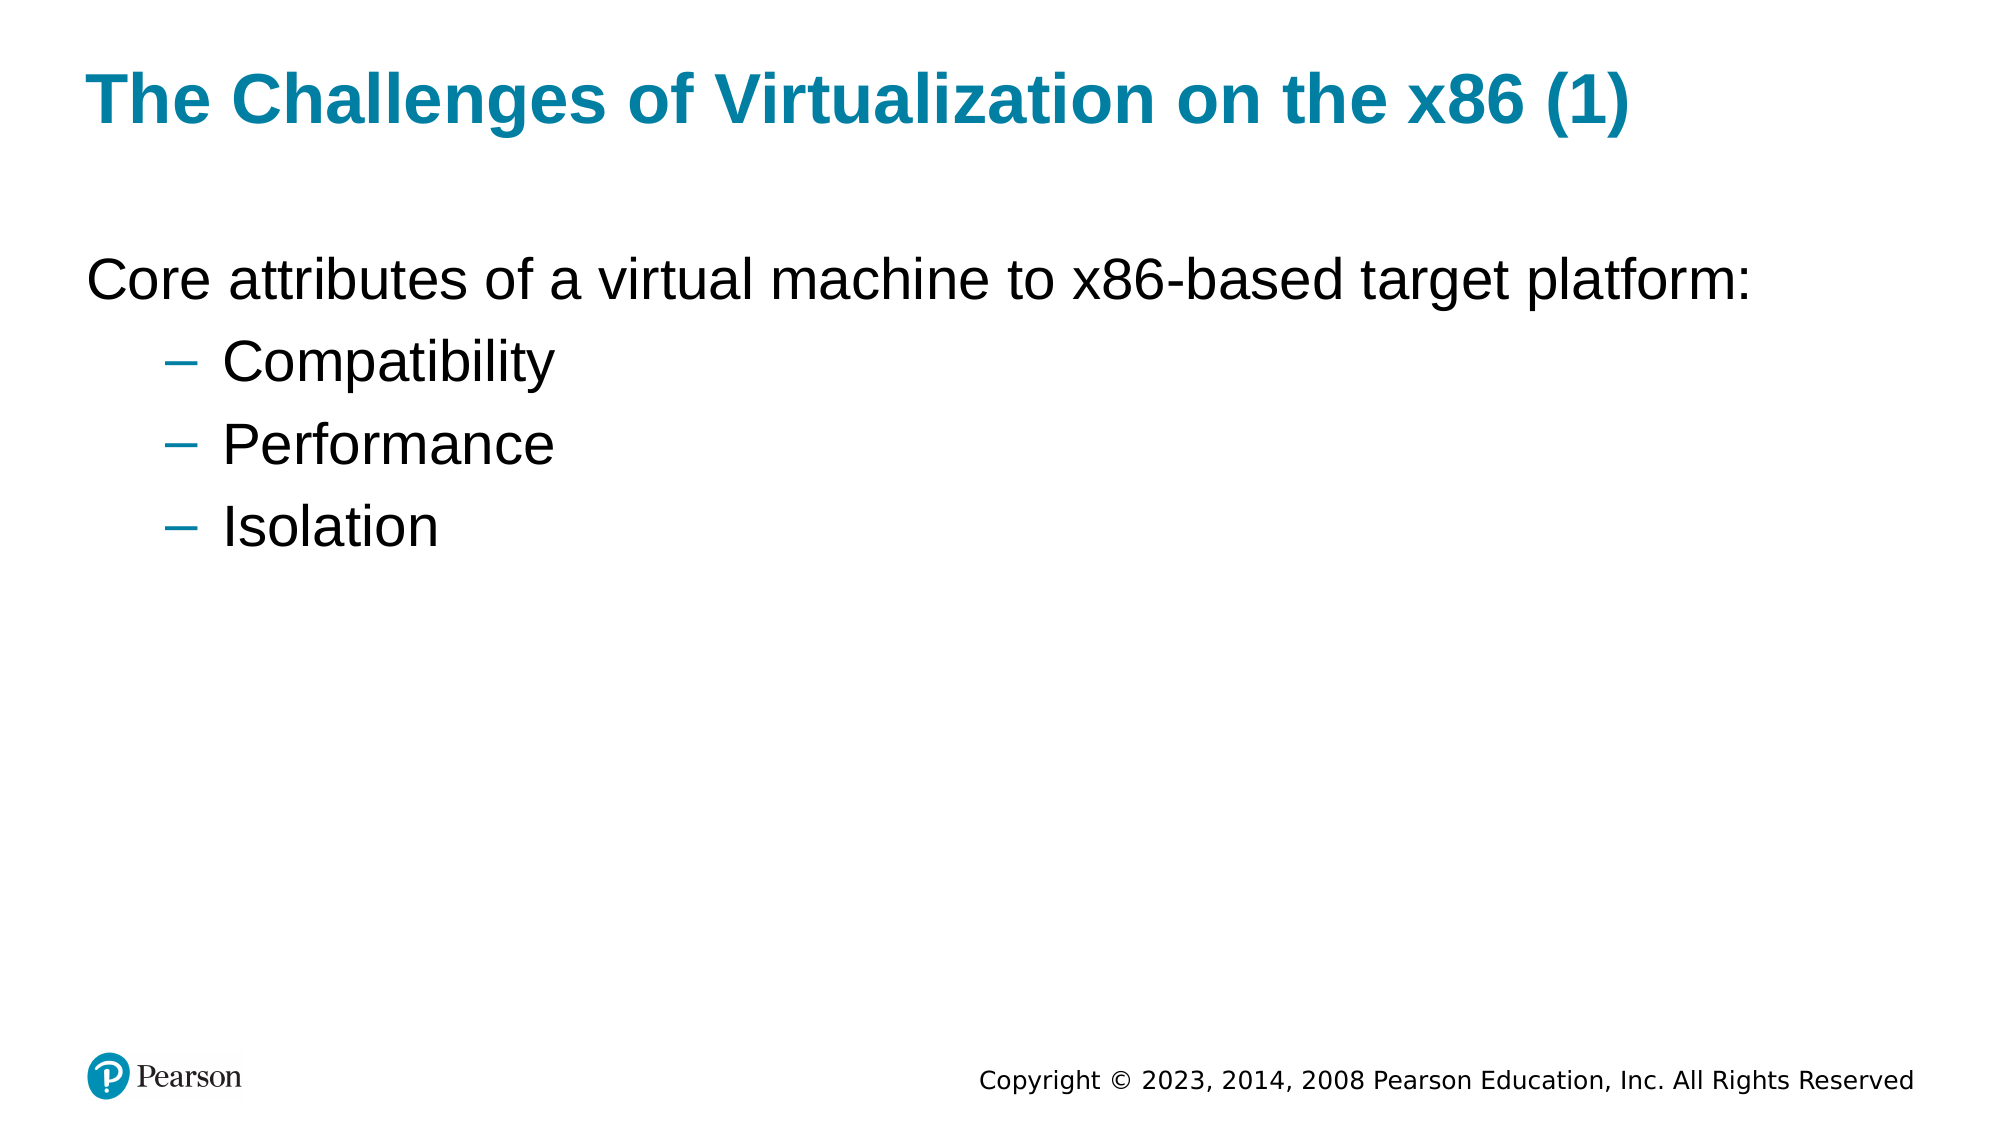

# The Challenges of Virtualization on the x86 (1)
Core attributes of a virtual machine to x86-based target platform:
Compatibility
Performance
Isolation